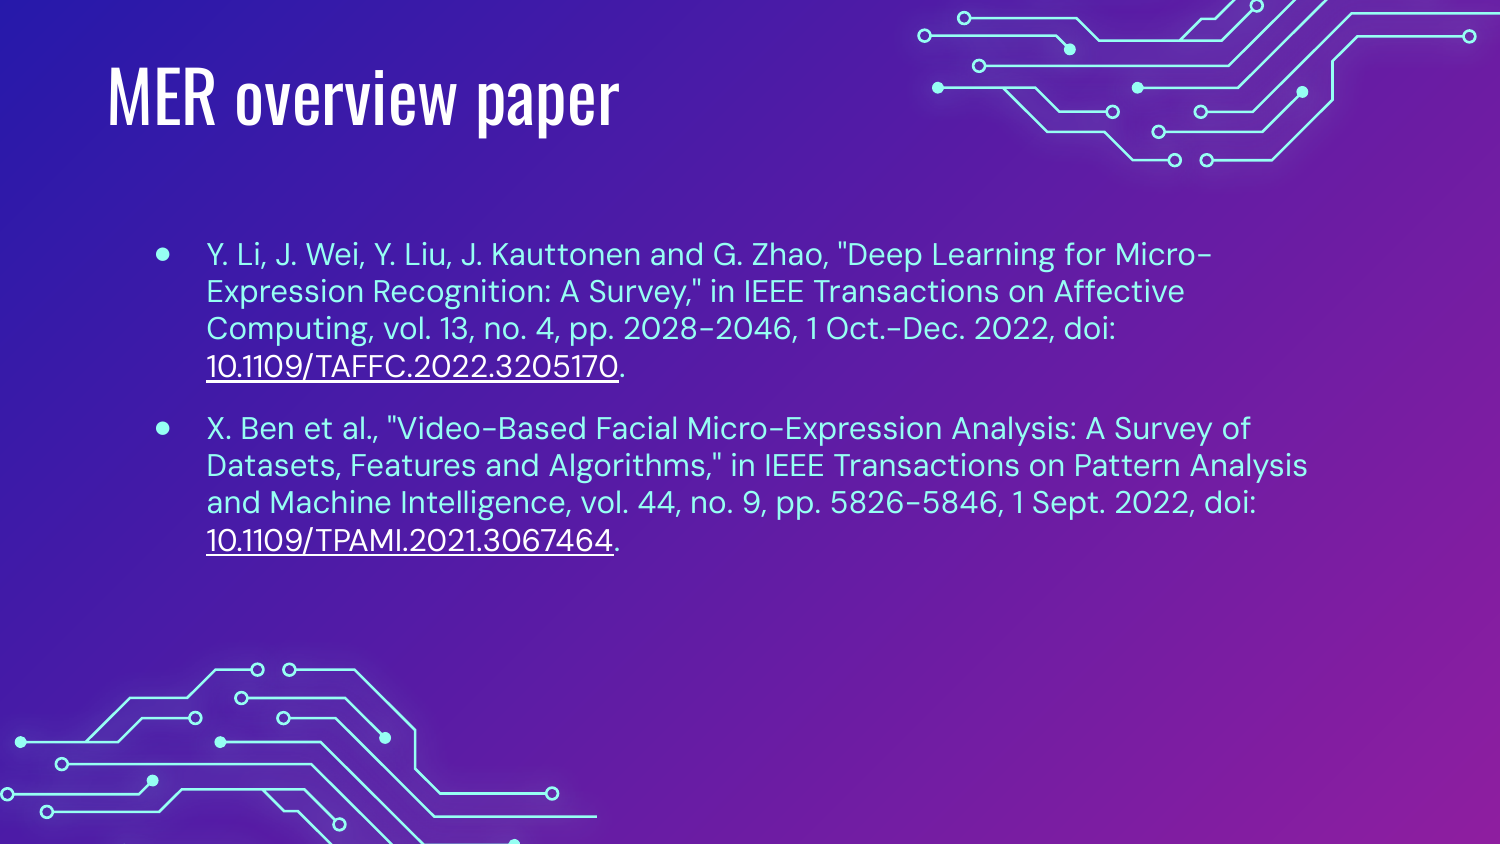

# MER overview paper
Y. Li, J. Wei, Y. Liu, J. Kauttonen and G. Zhao, "Deep Learning for Micro-Expression Recognition: A Survey," in IEEE Transactions on Affective Computing, vol. 13, no. 4, pp. 2028-2046, 1 Oct.-Dec. 2022, doi: 10.1109/TAFFC.2022.3205170.
X. Ben et al., "Video-Based Facial Micro-Expression Analysis: A Survey of Datasets, Features and Algorithms," in IEEE Transactions on Pattern Analysis and Machine Intelligence, vol. 44, no. 9, pp. 5826-5846, 1 Sept. 2022, doi: 10.1109/TPAMI.2021.3067464.